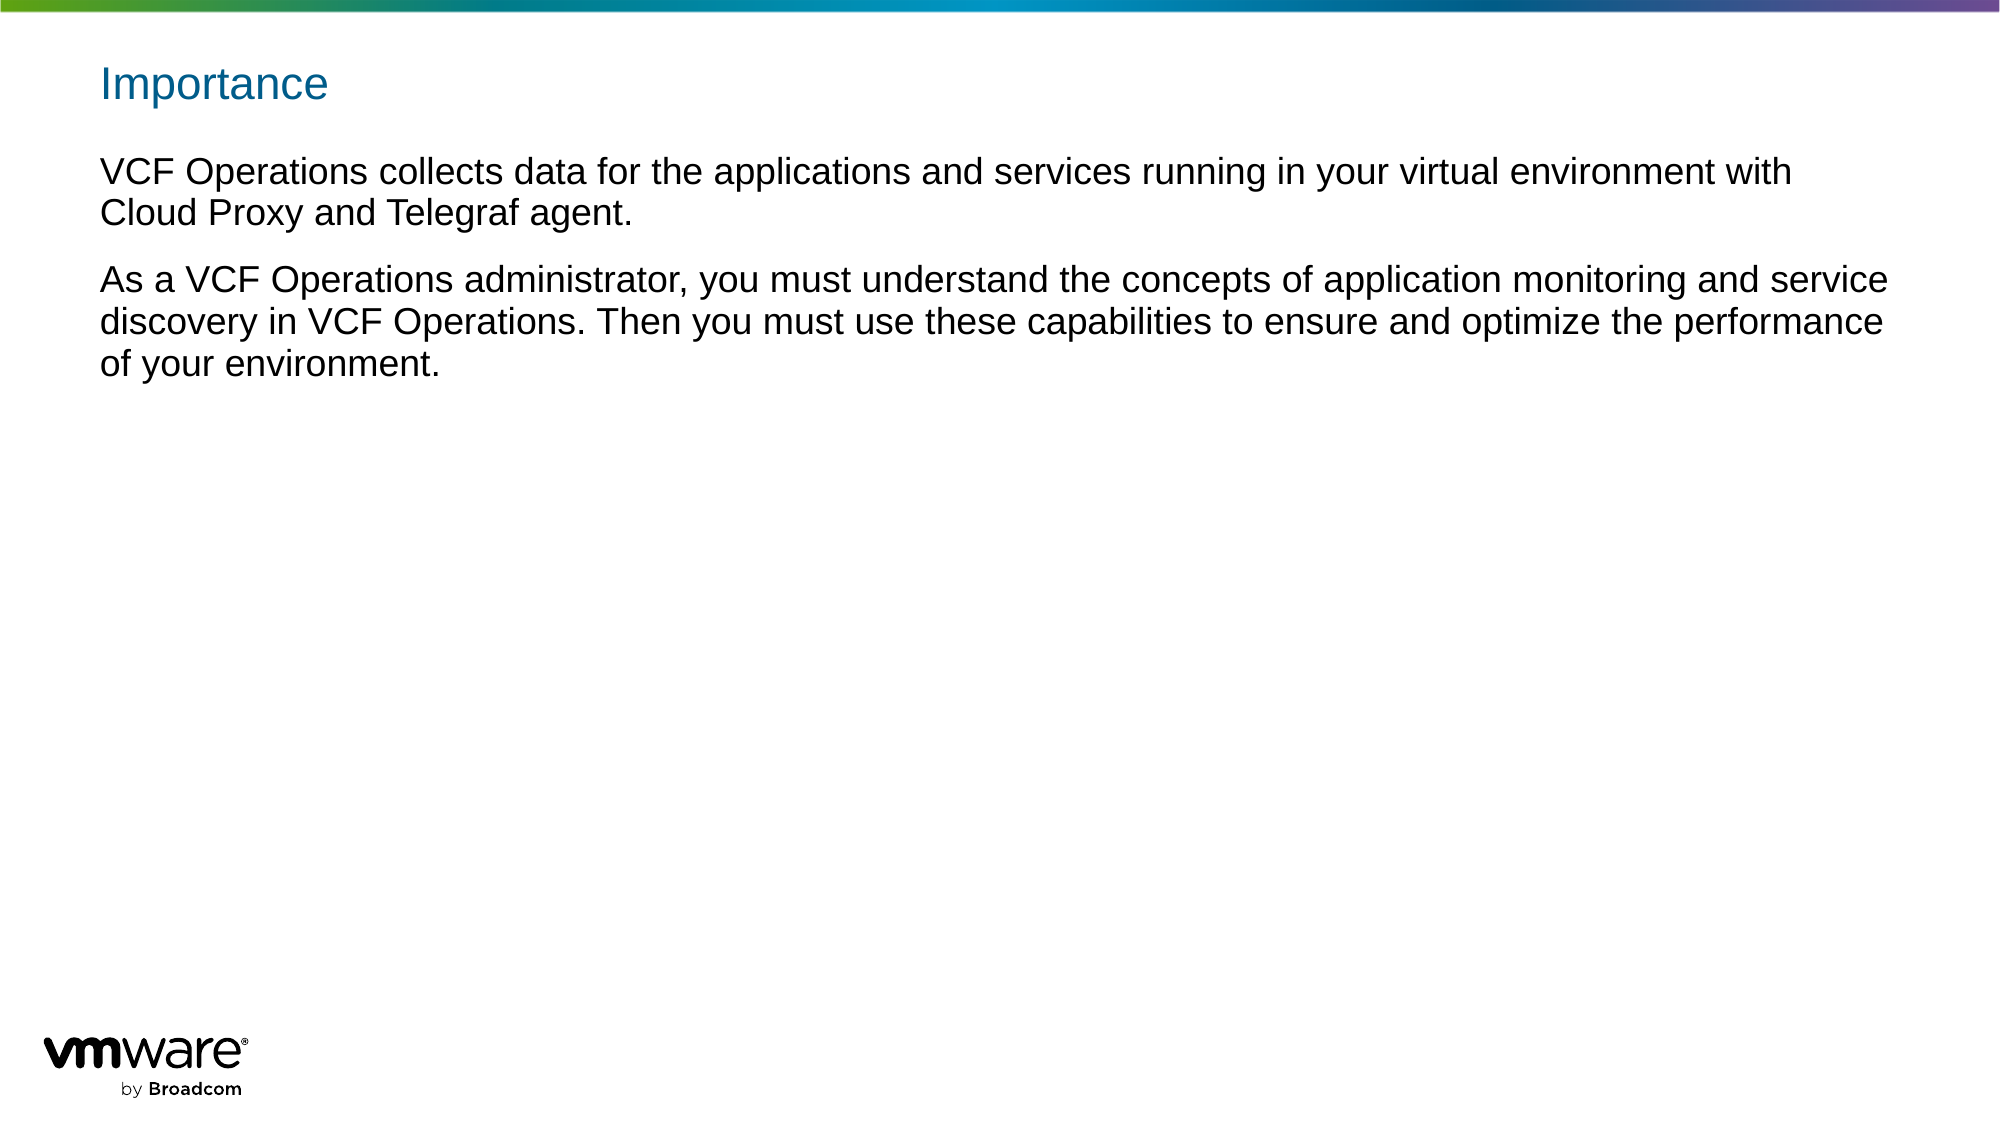

# Importance
VCF Operations collects data for the applications and services running in your virtual environment with Cloud Proxy and Telegraf agent.
As a VCF Operations administrator, you must understand the concepts of application monitoring and service discovery in VCF Operations. Then you must use these capabilities to ensure and optimize the performance of your environment.